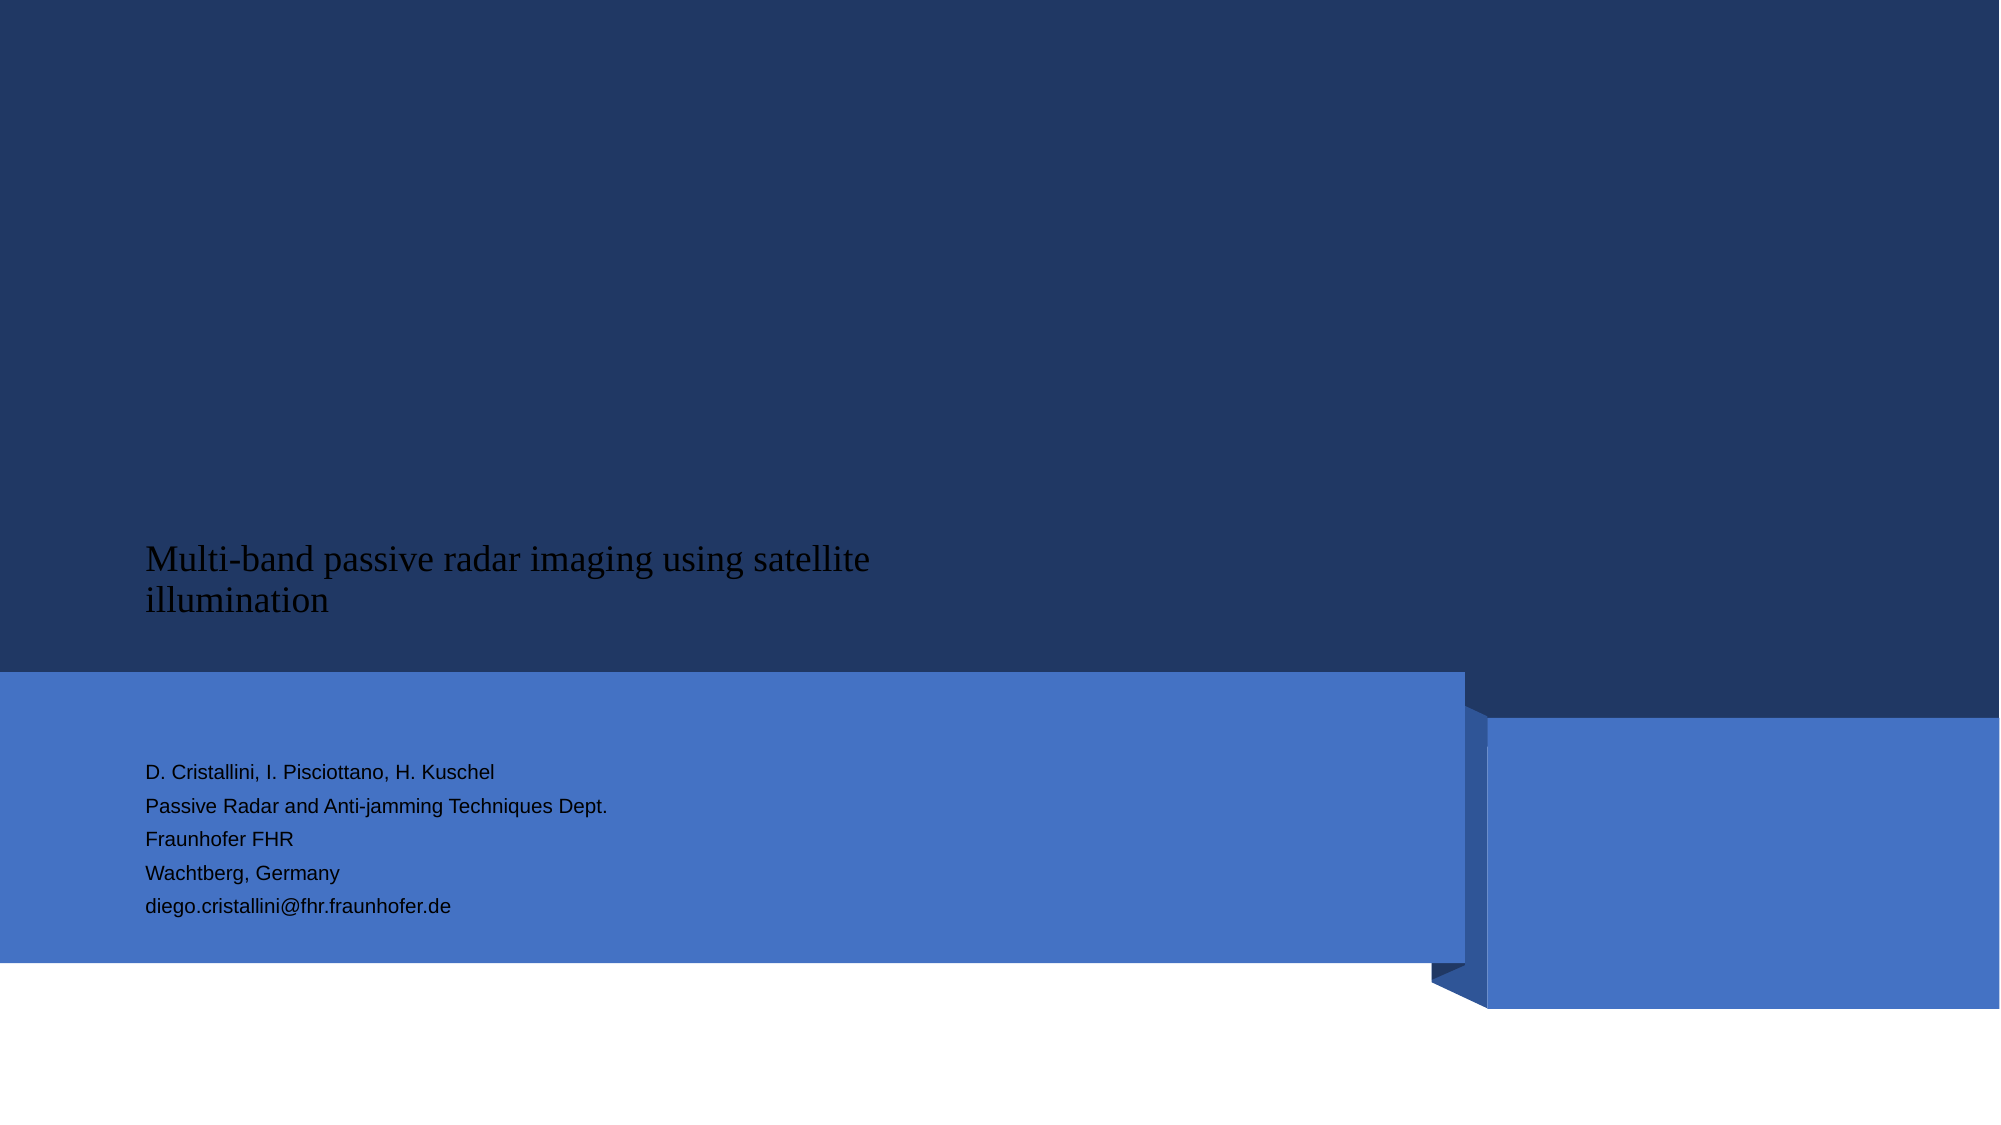

# Multi-band passive radar imaging using satellite illumination

D. Cristallini, I. Pisciottano, H. Kuschel
Passive Radar and Anti-jamming Techniques Dept.
Fraunhofer FHR
Wachtberg, Germany
diego.cristallini@fhr.fraunhofer.de